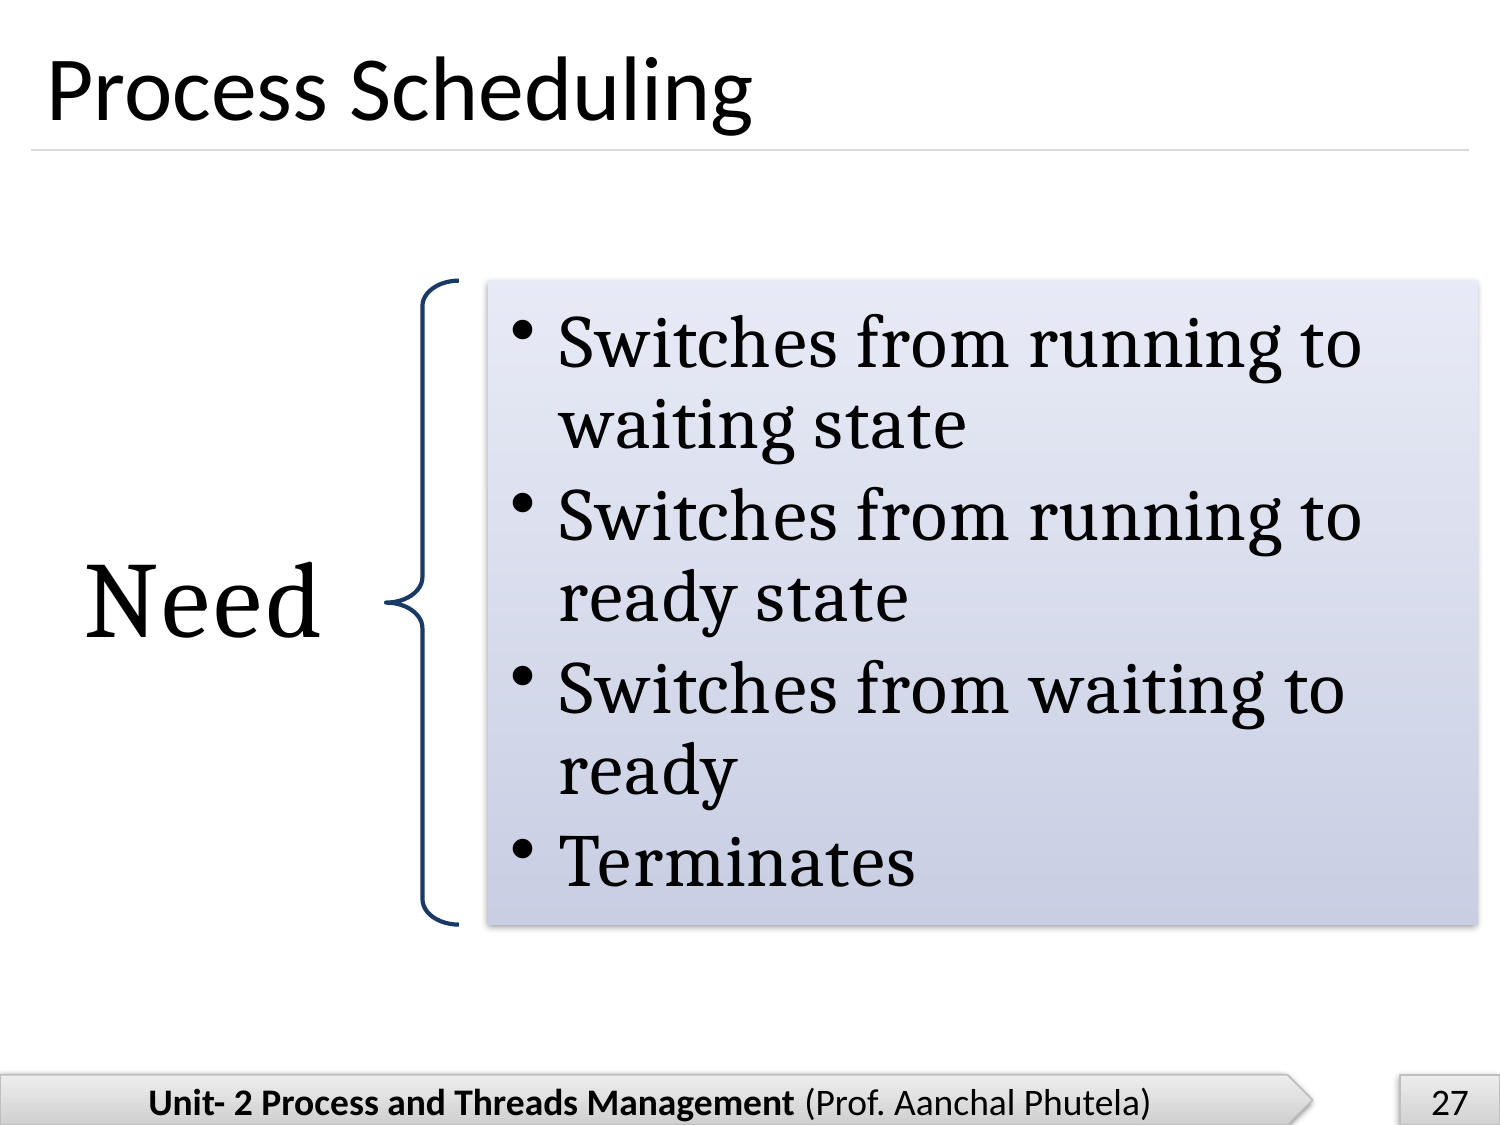

# Process Scheduling
Need
Switches from running to waiting state
Switches from running to ready state
Switches from waiting to ready
Terminates